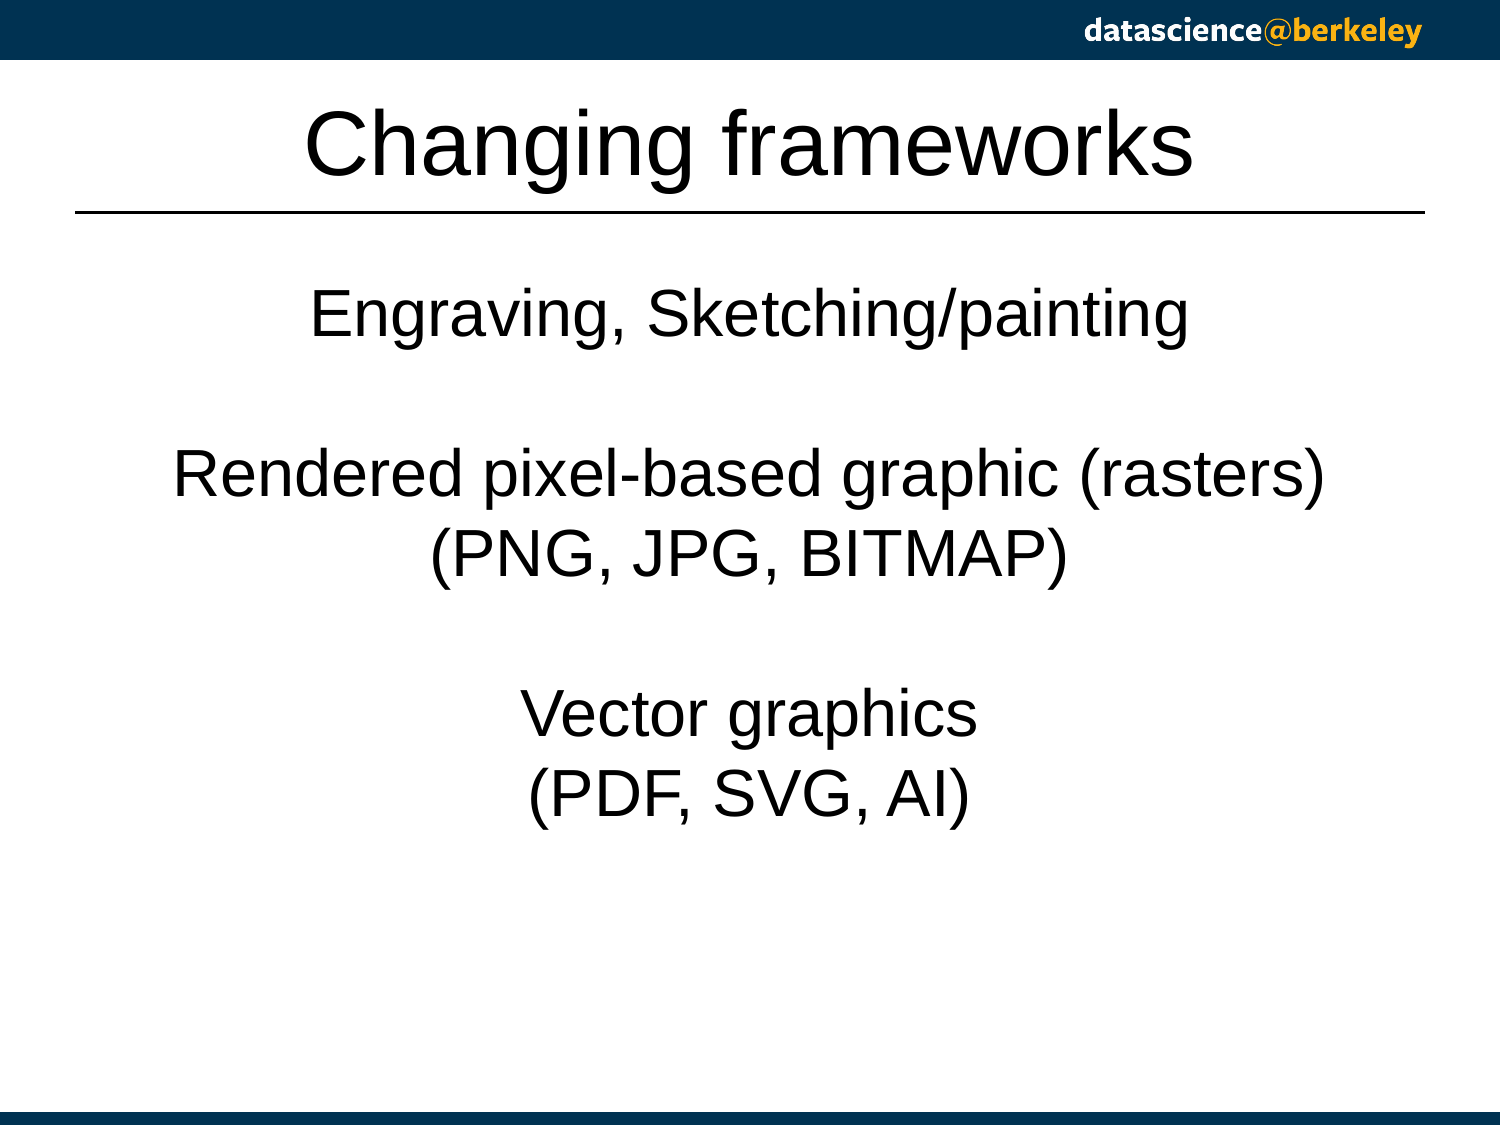

# Changing frameworks
Engraving, Sketching/painting

Rendered pixel-based graphic (rasters)
(PNG, JPG, BITMAP)

Vector graphics
(PDF, SVG, AI)